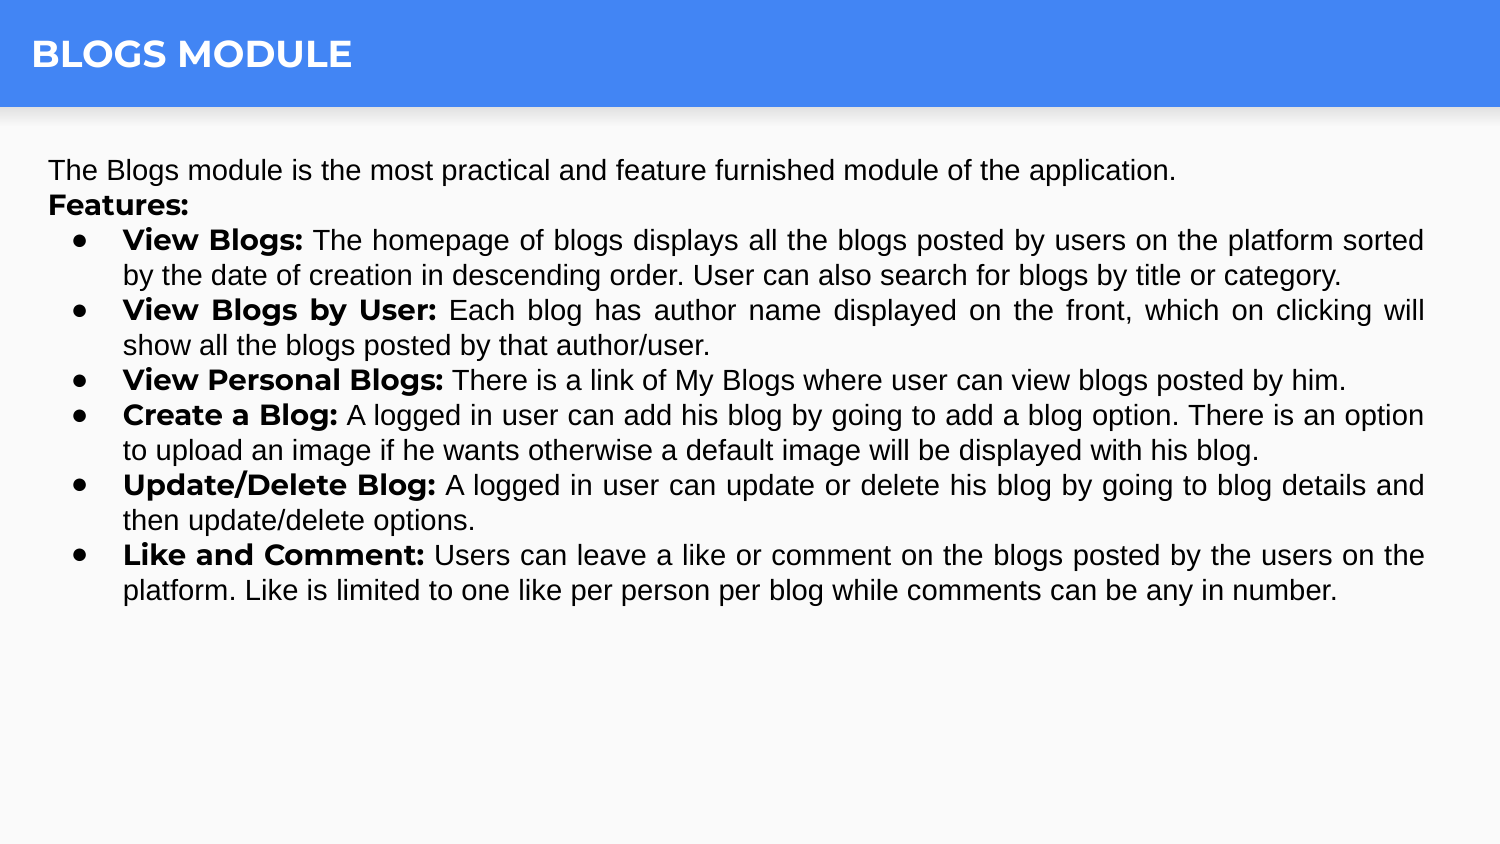

# BLOGS MODULE
The Blogs module is the most practical and feature furnished module of the application.
Features:
View Blogs: The homepage of blogs displays all the blogs posted by users on the platform sorted by the date of creation in descending order. User can also search for blogs by title or category.
View Blogs by User: Each blog has author name displayed on the front, which on clicking will show all the blogs posted by that author/user.
View Personal Blogs: There is a link of My Blogs where user can view blogs posted by him.
Create a Blog: A logged in user can add his blog by going to add a blog option. There is an option to upload an image if he wants otherwise a default image will be displayed with his blog.
Update/Delete Blog: A logged in user can update or delete his blog by going to blog details and then update/delete options.
Like and Comment: Users can leave a like or comment on the blogs posted by the users on the platform. Like is limited to one like per person per blog while comments can be any in number.